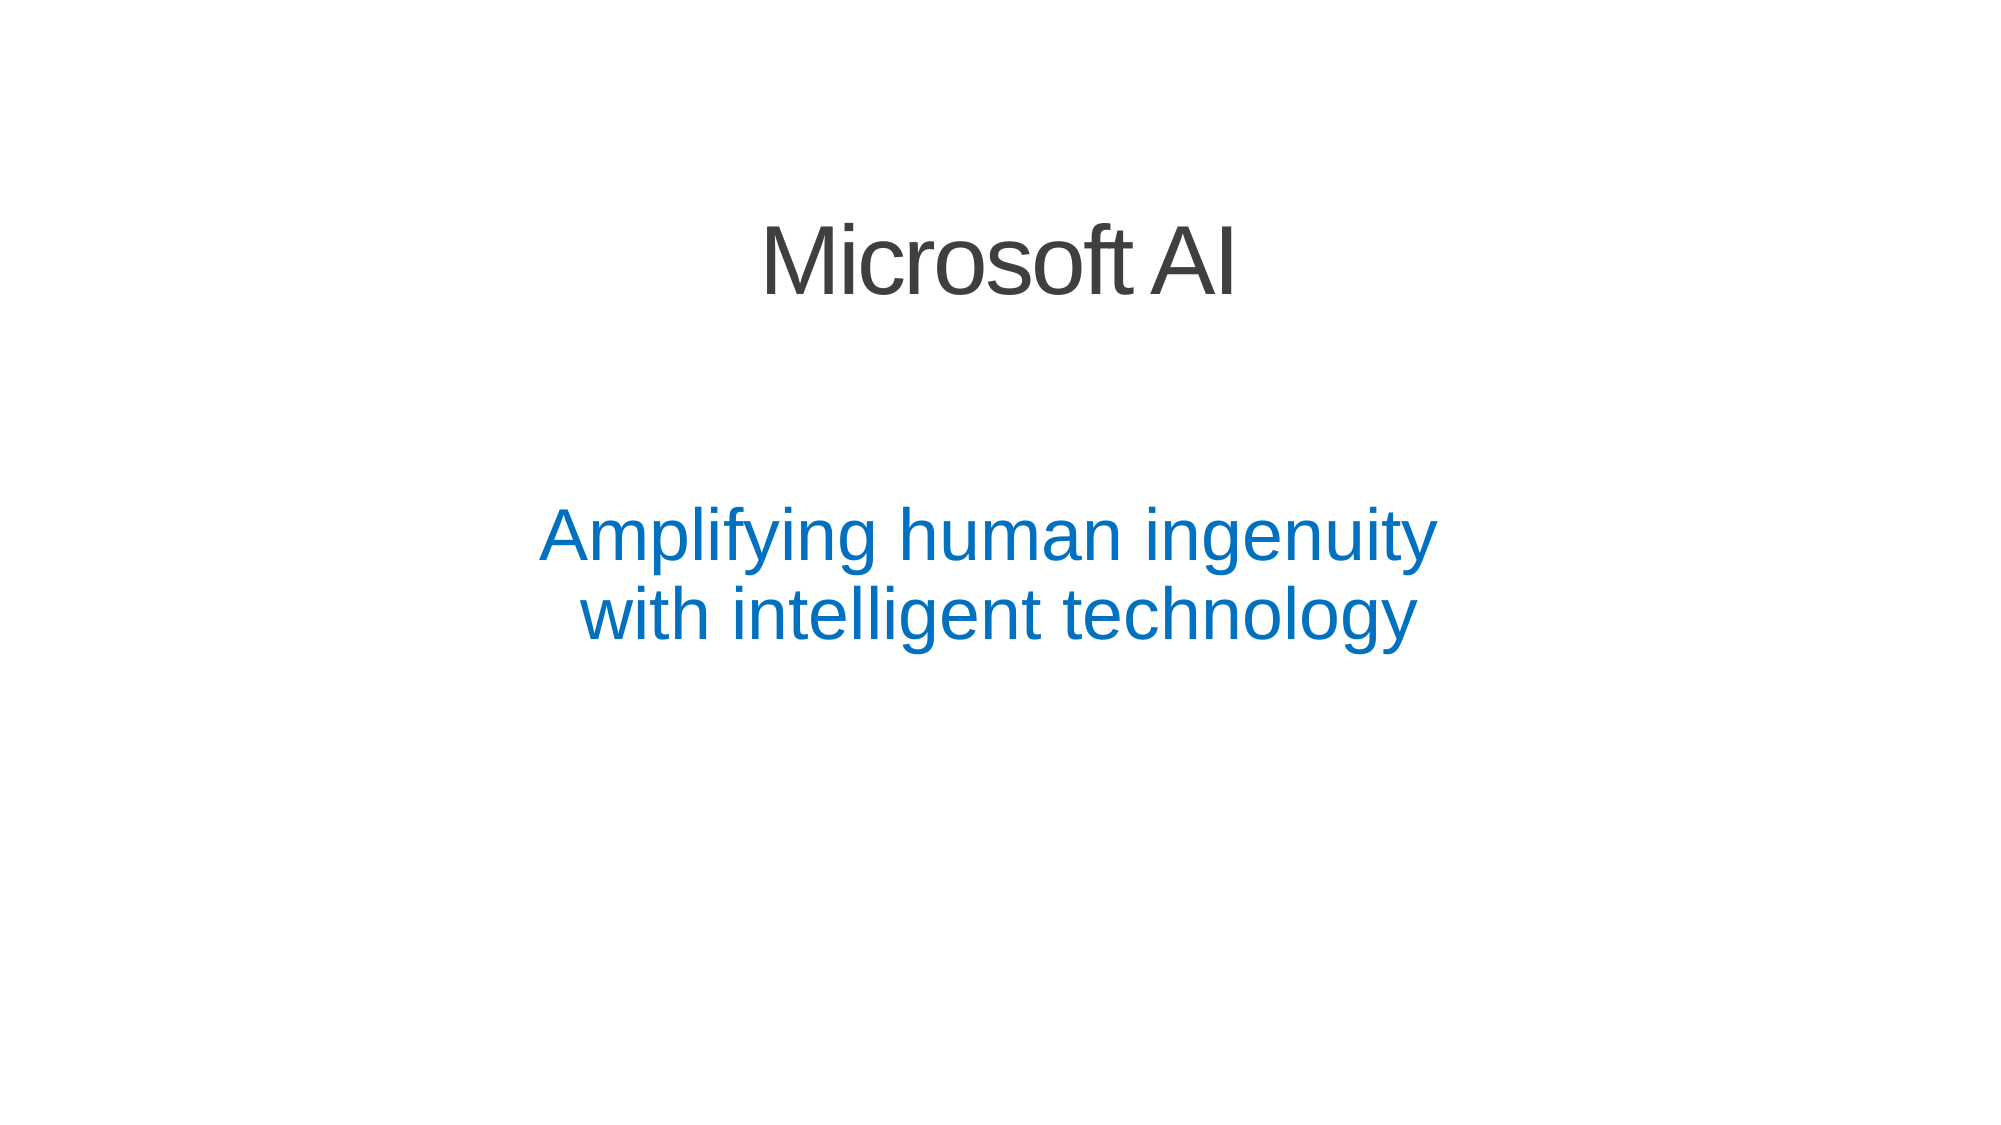

Microsoft AI
Amplifying human ingenuity
with intelligent technology